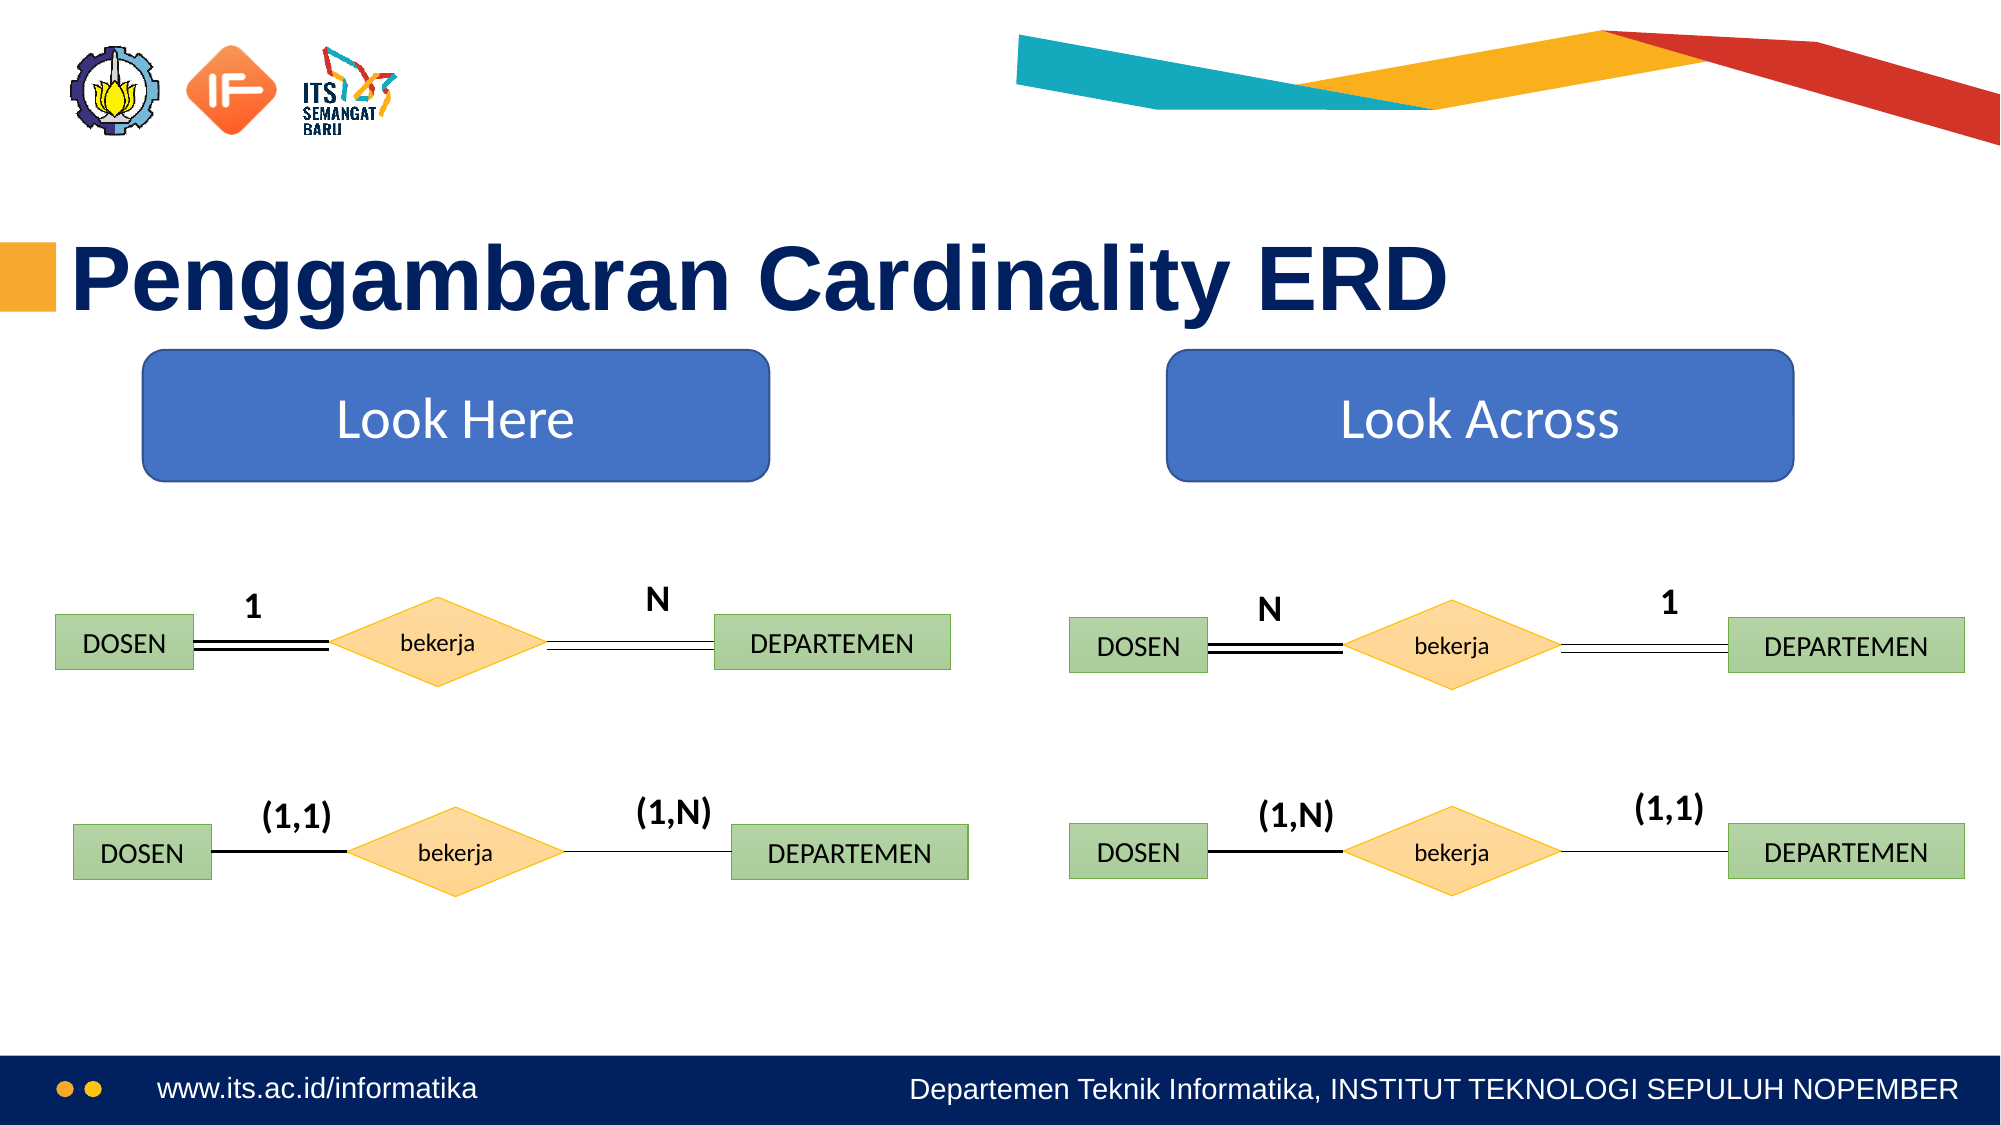

# Penggambaran Cardinality ERD
Look Here
Look Across
N
1
bekerja
DOSEN
DEPARTEMEN
1
N
bekerja
DOSEN
DEPARTEMEN
(1,1)
(1,N)
bekerja
DOSEN
DEPARTEMEN
(1,N)
(1,1)
bekerja
DOSEN
DEPARTEMEN